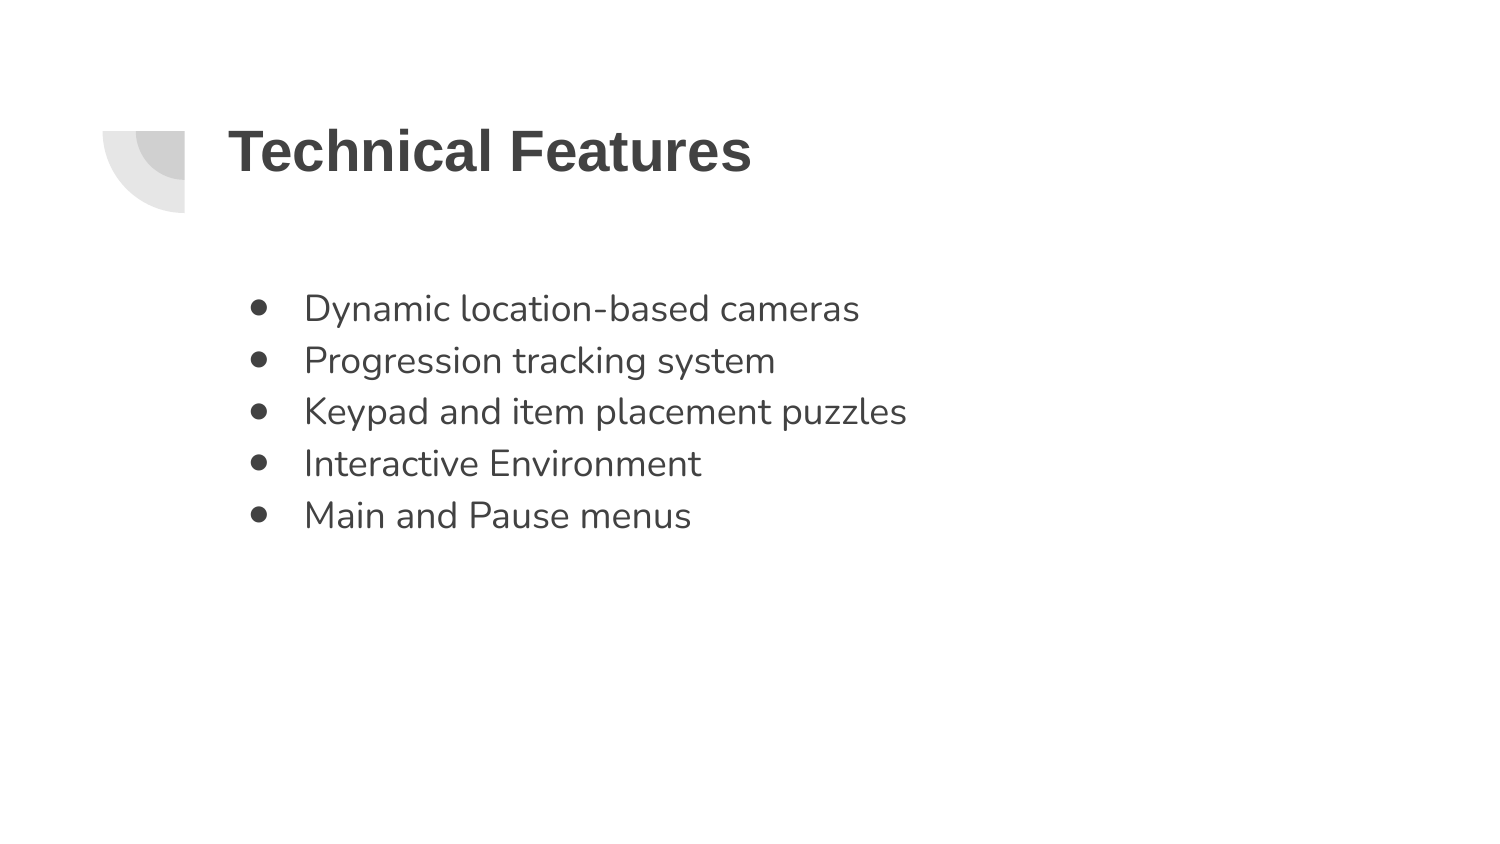

# Technical Features
Dynamic location-based cameras
Progression tracking system
Keypad and item placement puzzles
Interactive Environment
Main and Pause menus